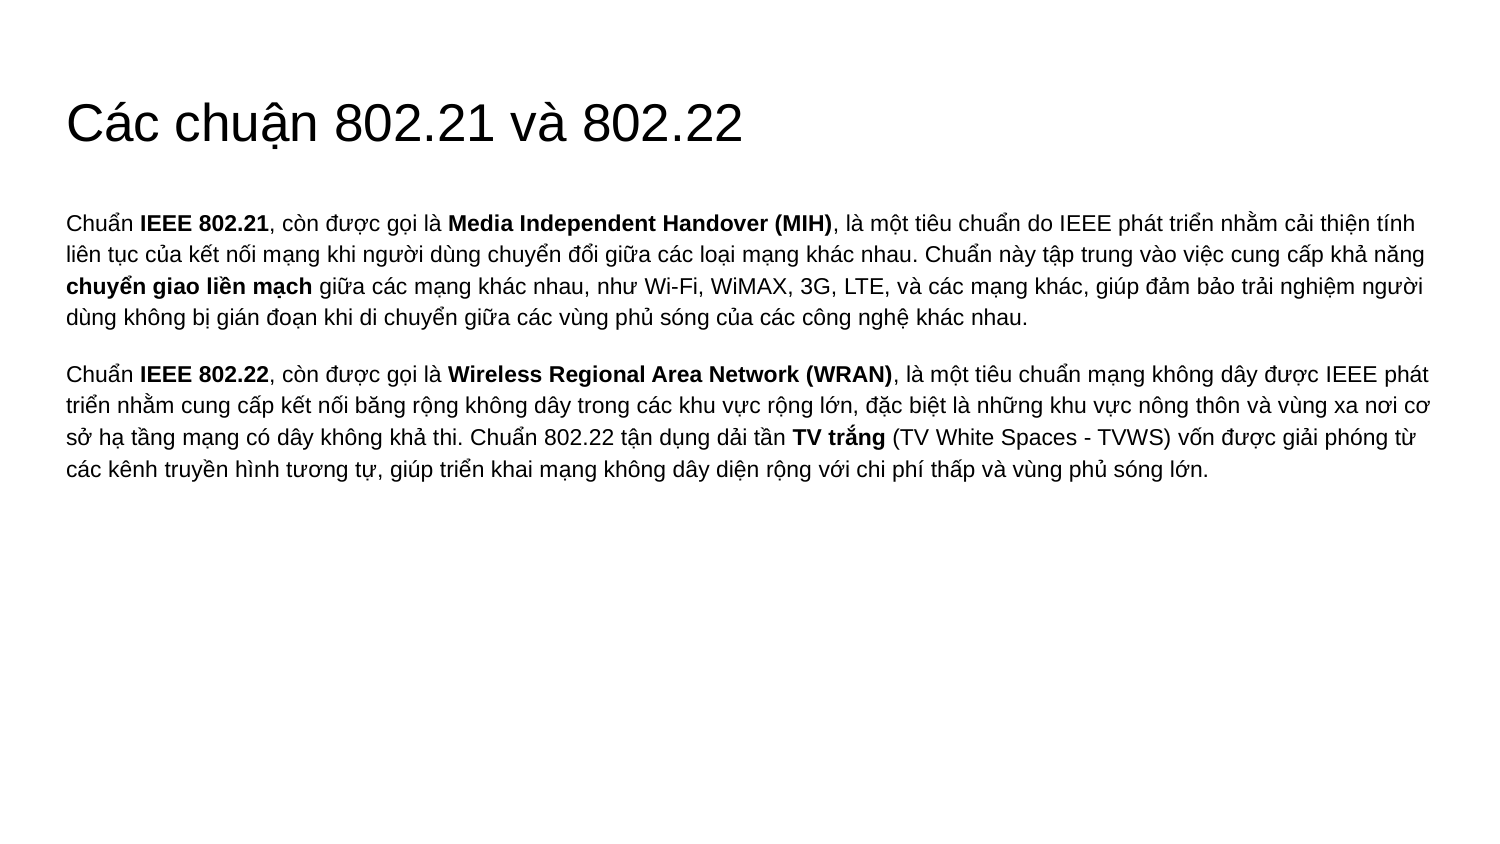

# Các chuận 802.21 và 802.22
Chuẩn IEEE 802.21, còn được gọi là Media Independent Handover (MIH), là một tiêu chuẩn do IEEE phát triển nhằm cải thiện tính liên tục của kết nối mạng khi người dùng chuyển đổi giữa các loại mạng khác nhau. Chuẩn này tập trung vào việc cung cấp khả năng chuyển giao liền mạch giữa các mạng khác nhau, như Wi-Fi, WiMAX, 3G, LTE, và các mạng khác, giúp đảm bảo trải nghiệm người dùng không bị gián đoạn khi di chuyển giữa các vùng phủ sóng của các công nghệ khác nhau.
Chuẩn IEEE 802.22, còn được gọi là Wireless Regional Area Network (WRAN), là một tiêu chuẩn mạng không dây được IEEE phát triển nhằm cung cấp kết nối băng rộng không dây trong các khu vực rộng lớn, đặc biệt là những khu vực nông thôn và vùng xa nơi cơ sở hạ tầng mạng có dây không khả thi. Chuẩn 802.22 tận dụng dải tần TV trắng (TV White Spaces - TVWS) vốn được giải phóng từ các kênh truyền hình tương tự, giúp triển khai mạng không dây diện rộng với chi phí thấp và vùng phủ sóng lớn.